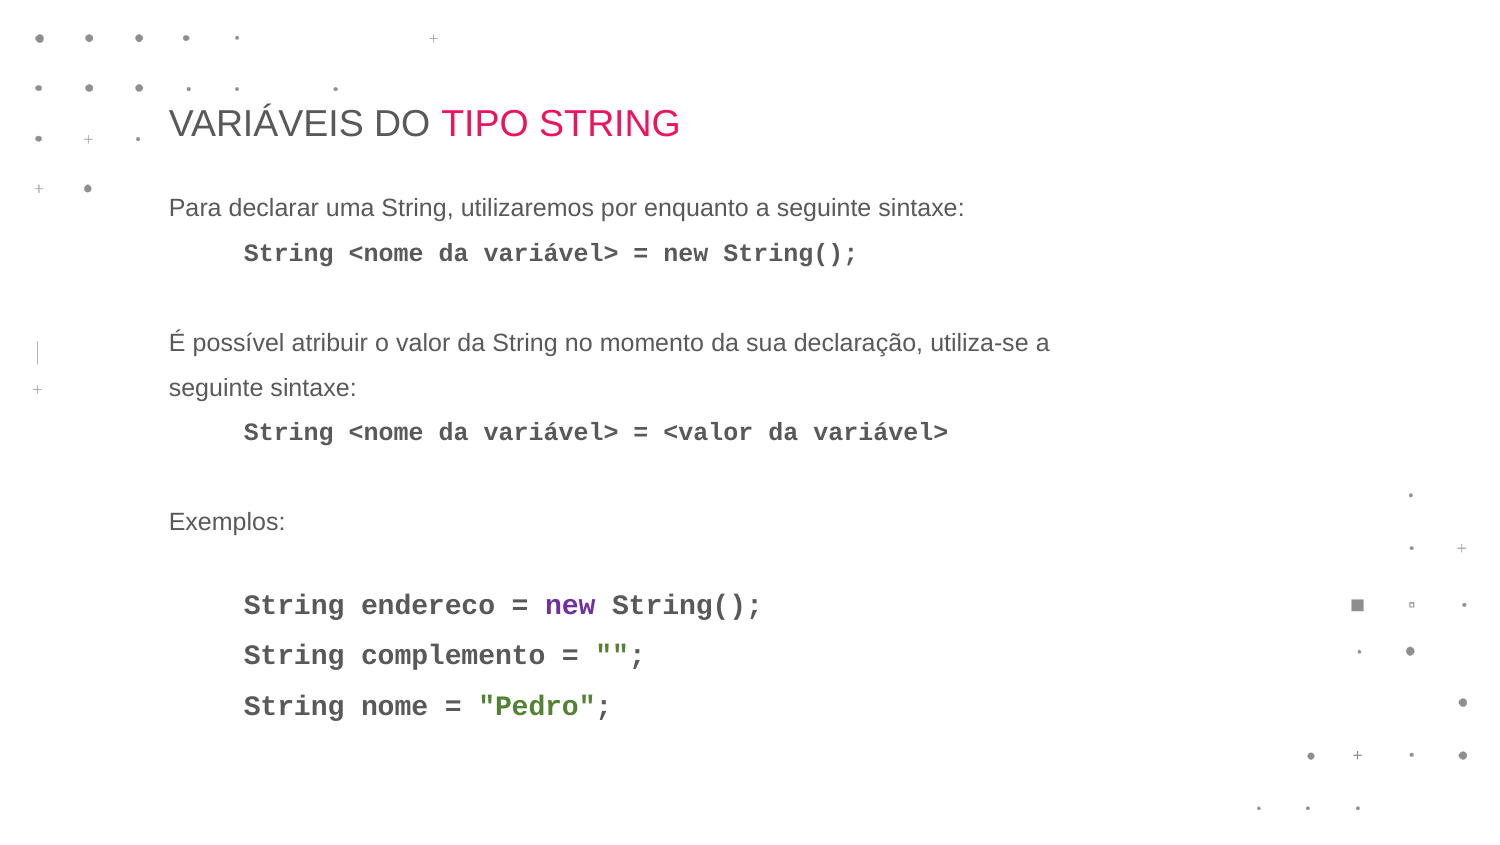

VARIÁVEIS DO TIPO STRING
Para declarar uma String, utilizaremos por enquanto a seguinte sintaxe:
String <nome da variável> = new String();

É possível atribuir o valor da String no momento da sua declaração, utiliza-se a seguinte sintaxe:
String <nome da variável> = <valor da variável>

Exemplos:

String endereco = new String();
String complemento = "";
String nome = "Pedro";